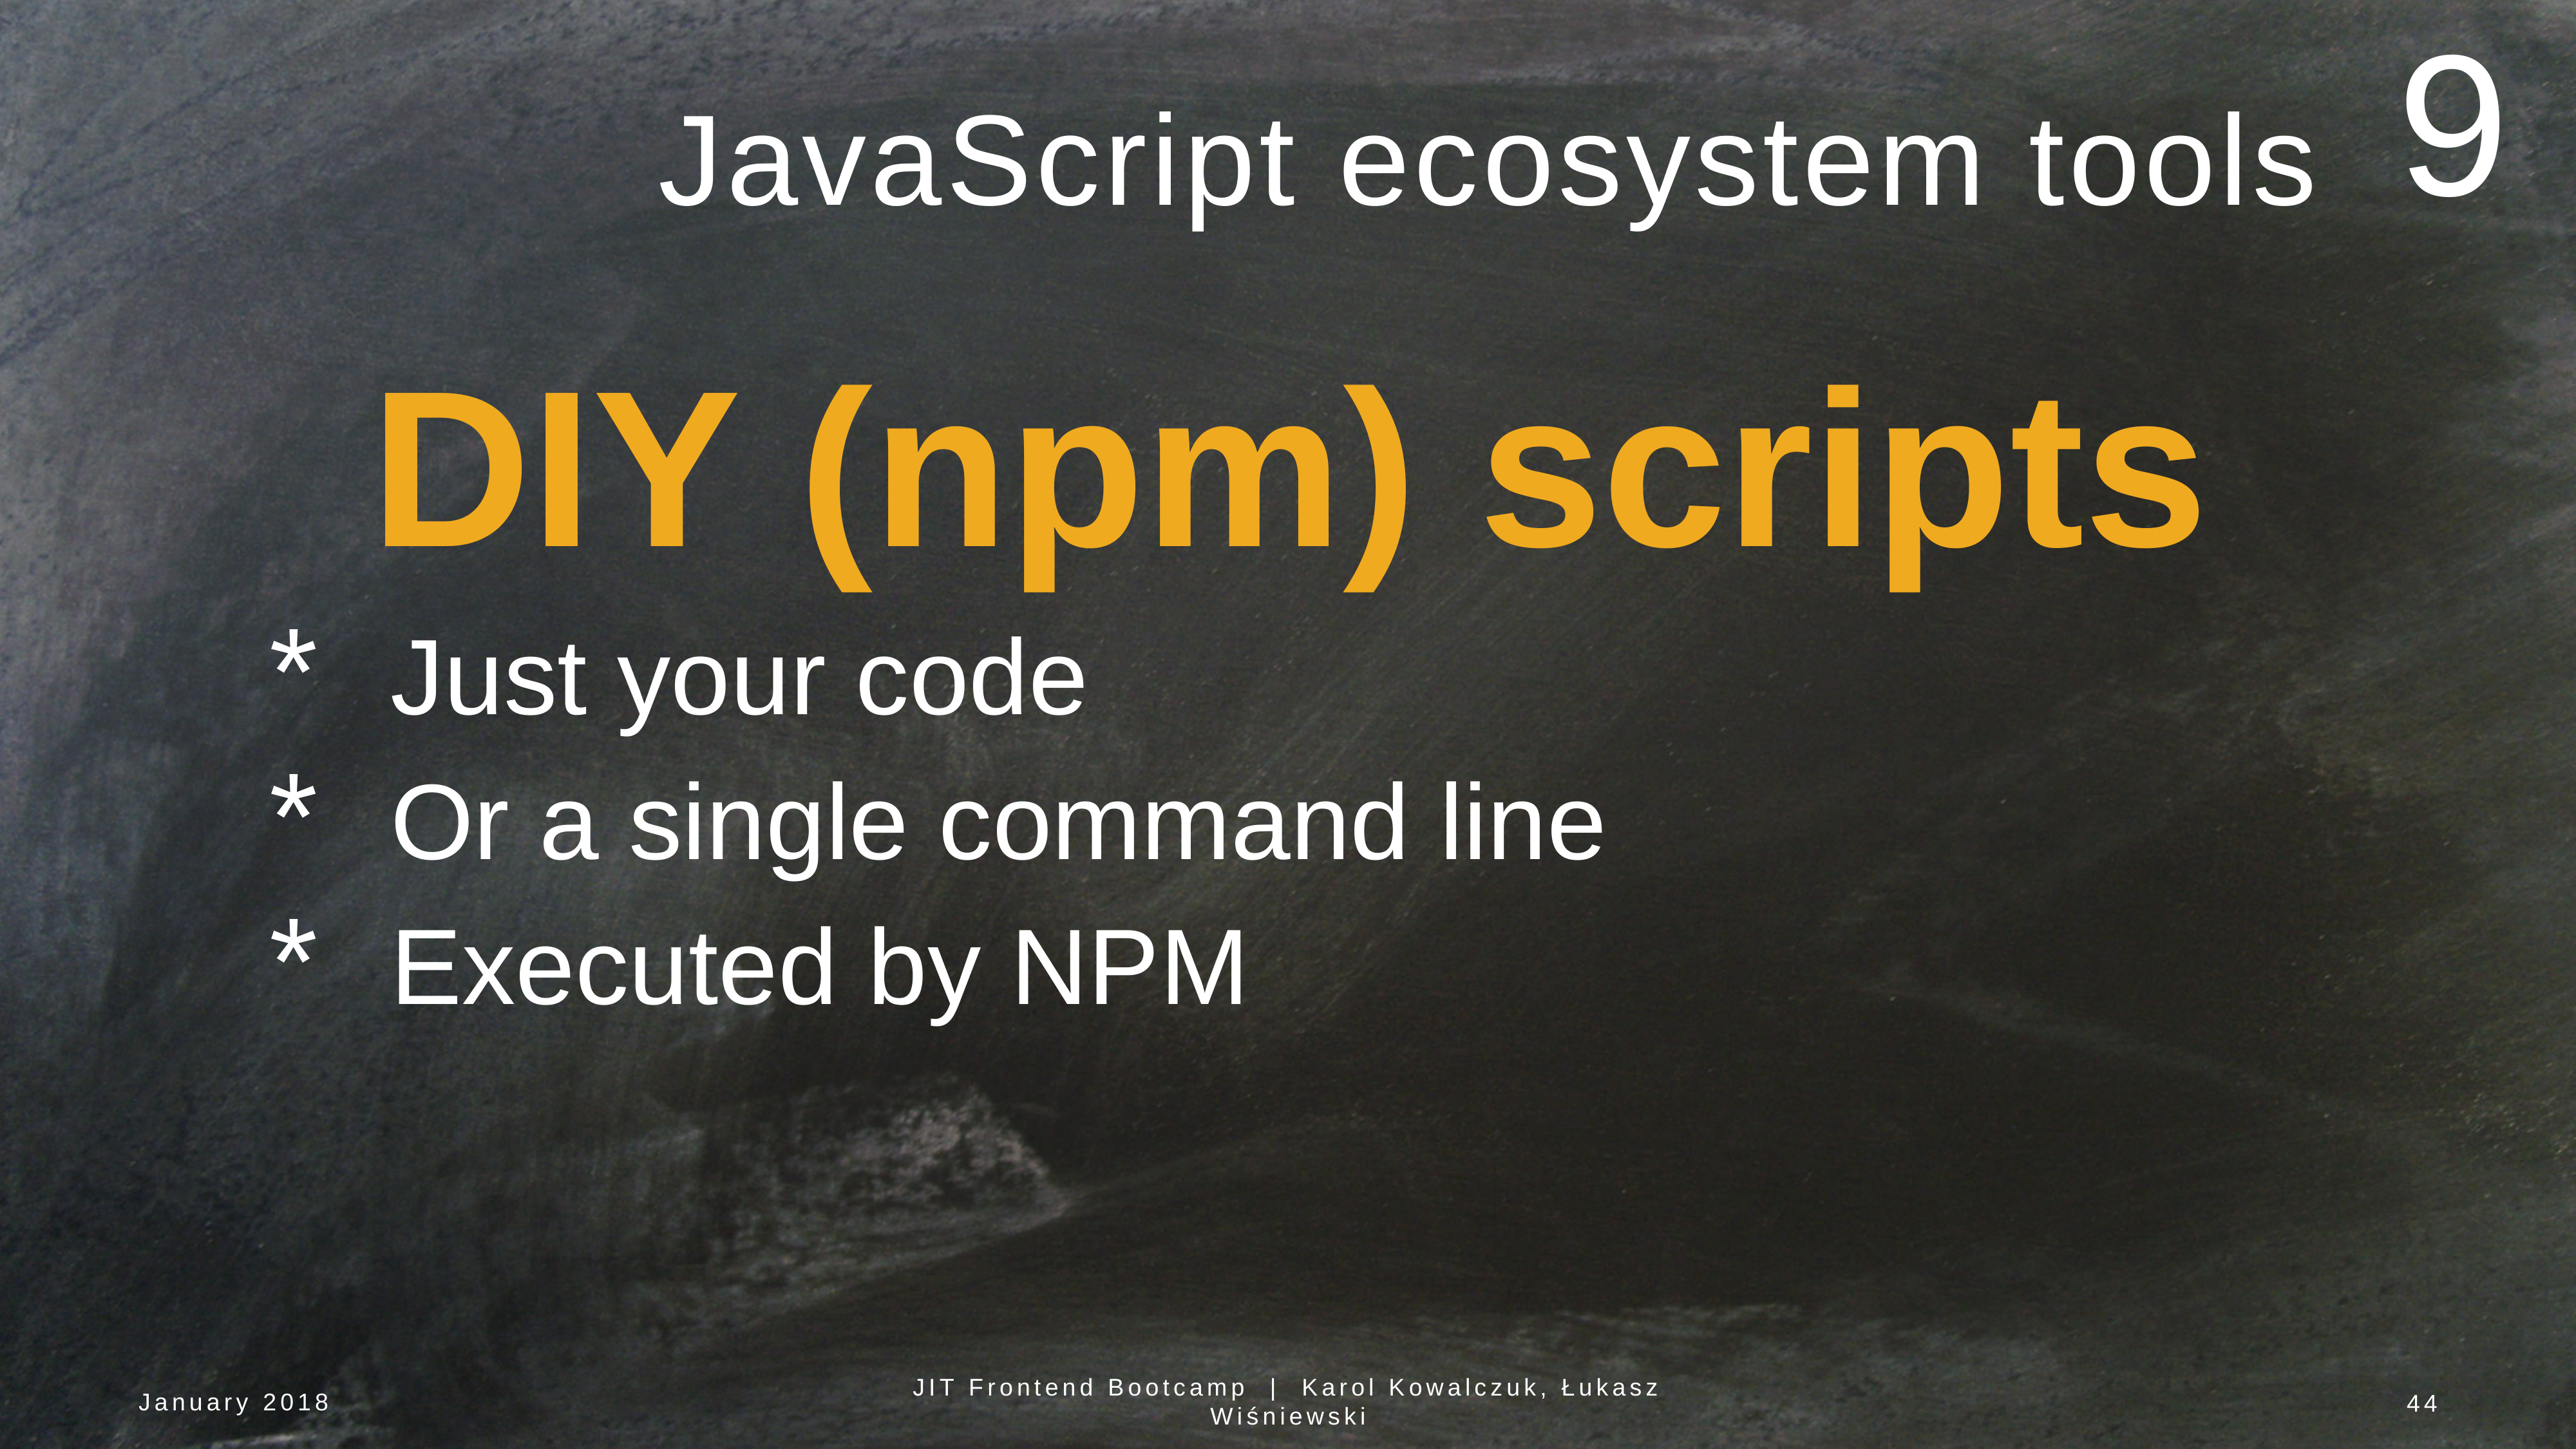

9
JavaScript ecosystem tools
DIY (npm) scripts
Just your code
Or a single command line
Executed by NPM
January 2018
JIT Frontend Bootcamp  |  Karol Kowalczuk, Łukasz Wiśniewski
44